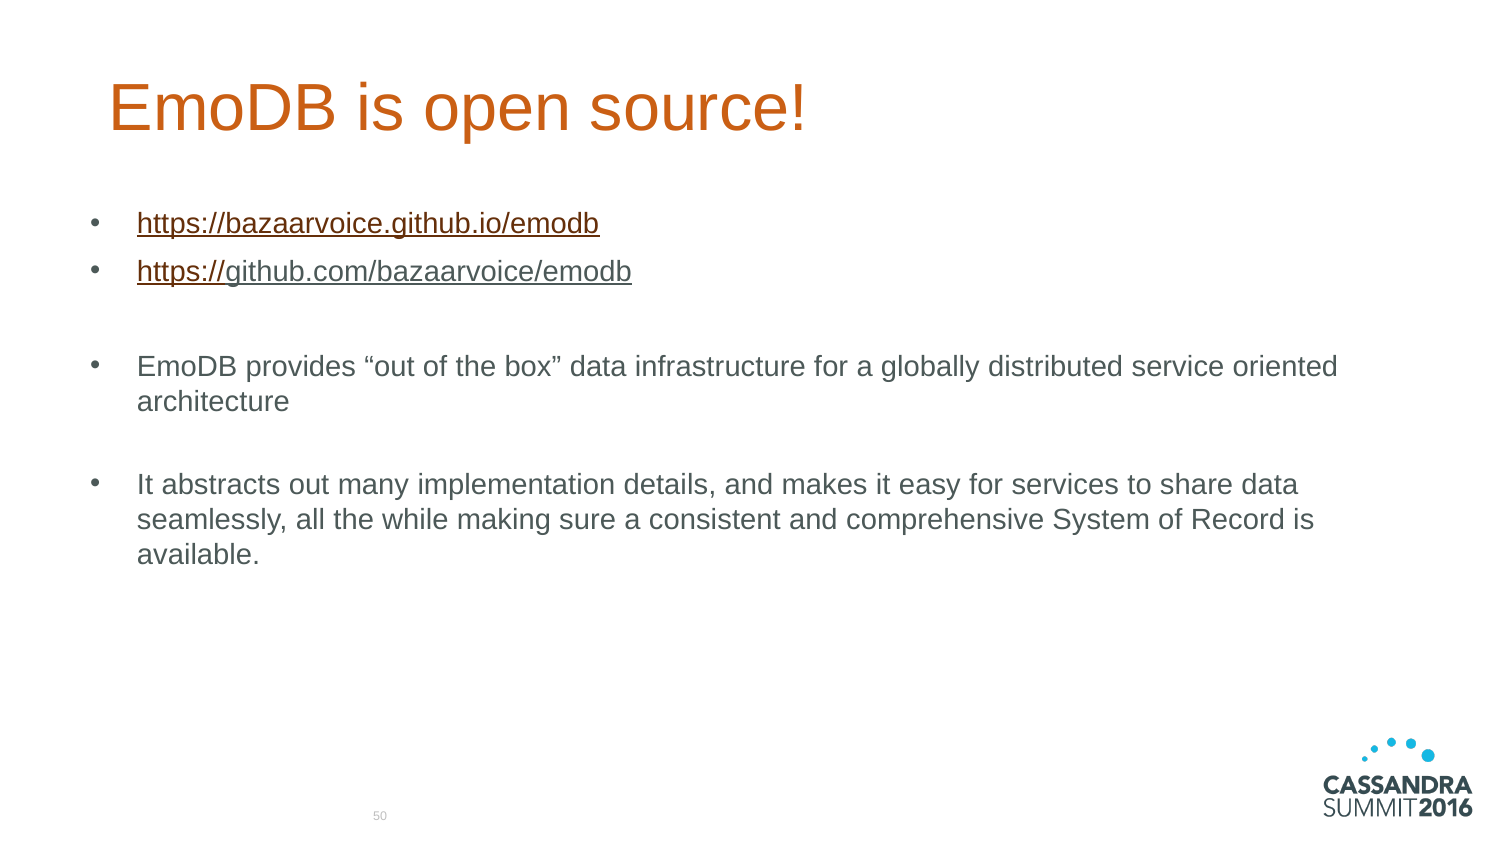

# EmoDB is open source!
https://bazaarvoice.github.io/emodb
https://github.com/bazaarvoice/emodb

EmoDB provides “out of the box” data infrastructure for a globally distributed service oriented architecture
It abstracts out many implementation details, and makes it easy for services to share data seamlessly, all the while making sure a consistent and comprehensive System of Record is available.

50